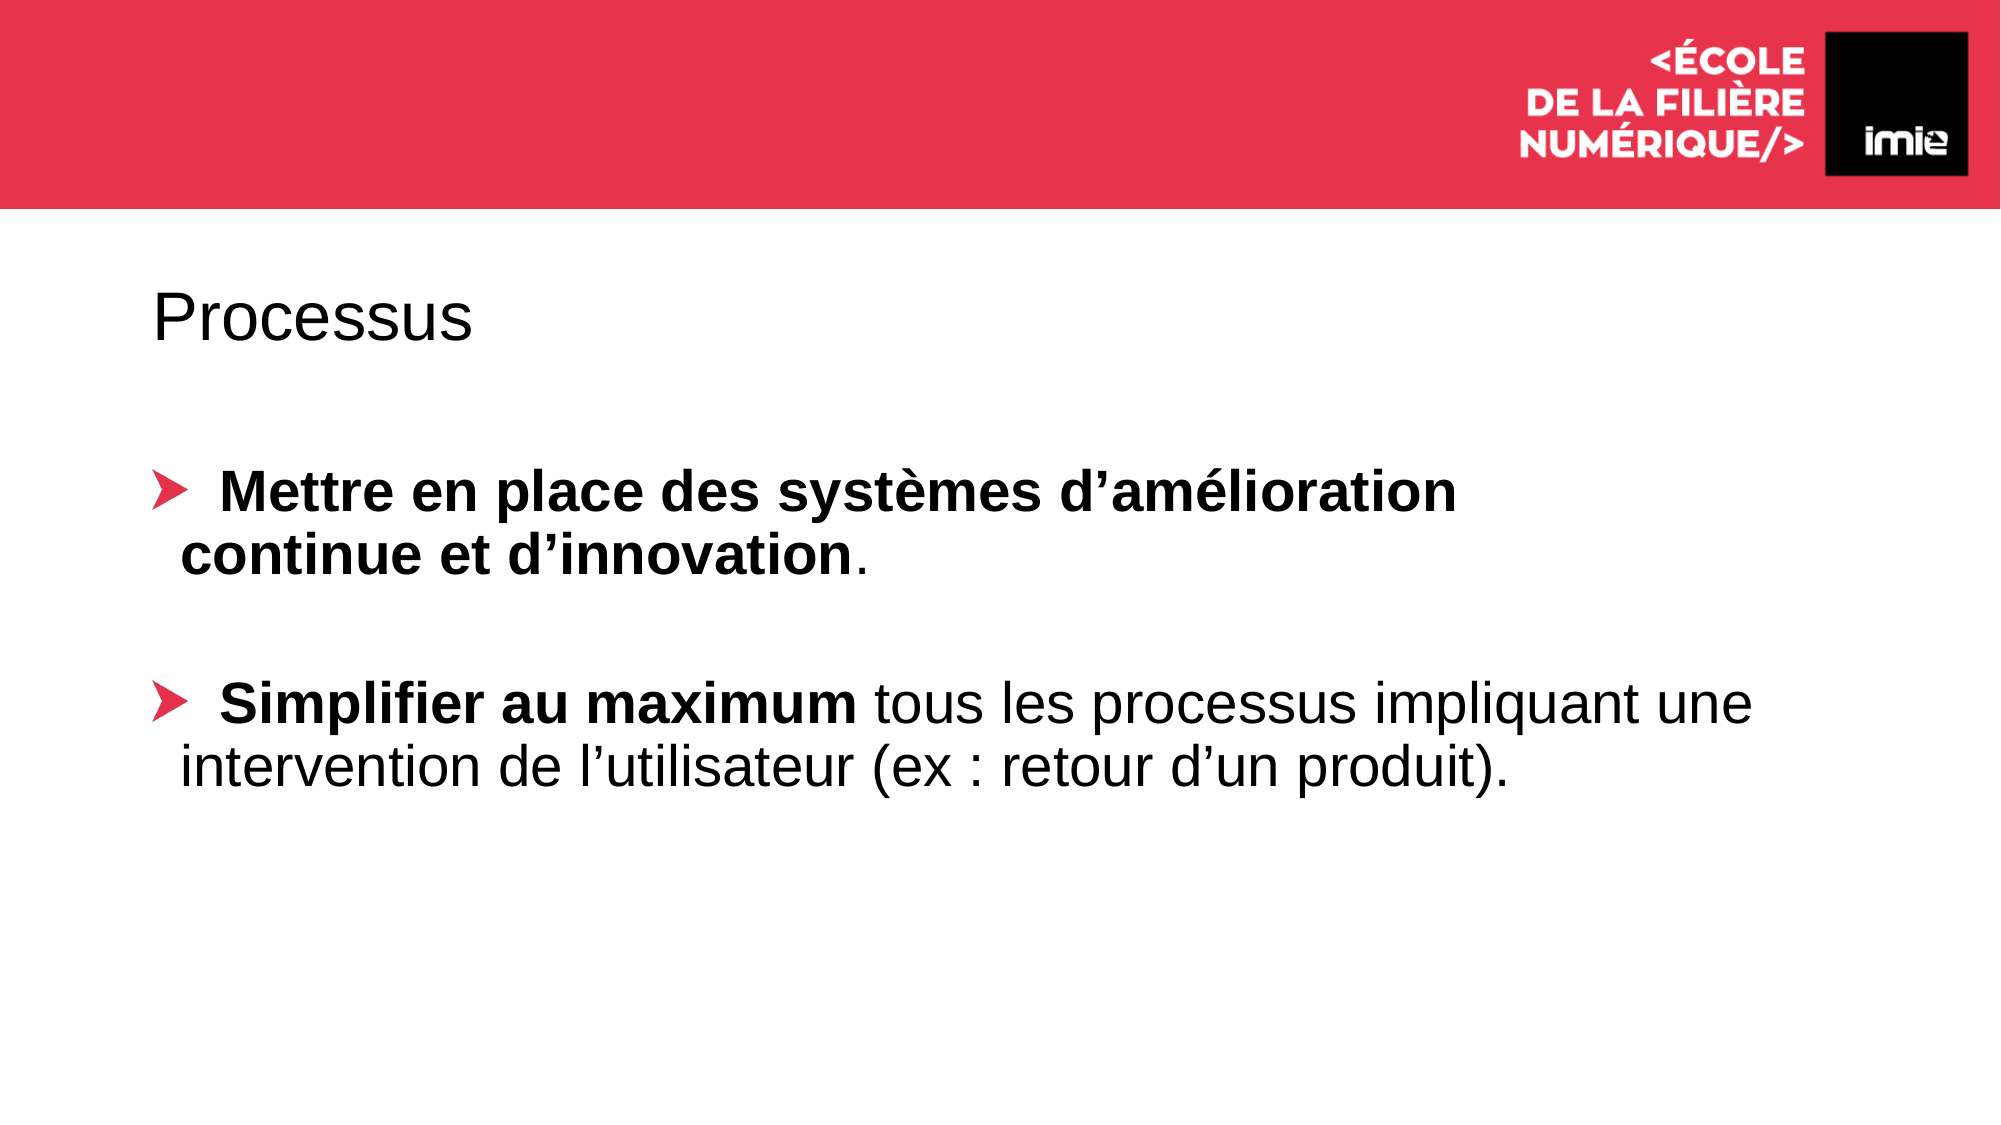

# Processus
  Mettre en place des systèmes d’amélioration continue et d’innovation.
  Simplifier au maximum tous les processus impliquant une intervention de l’utilisateur (ex : retour d’un produit).